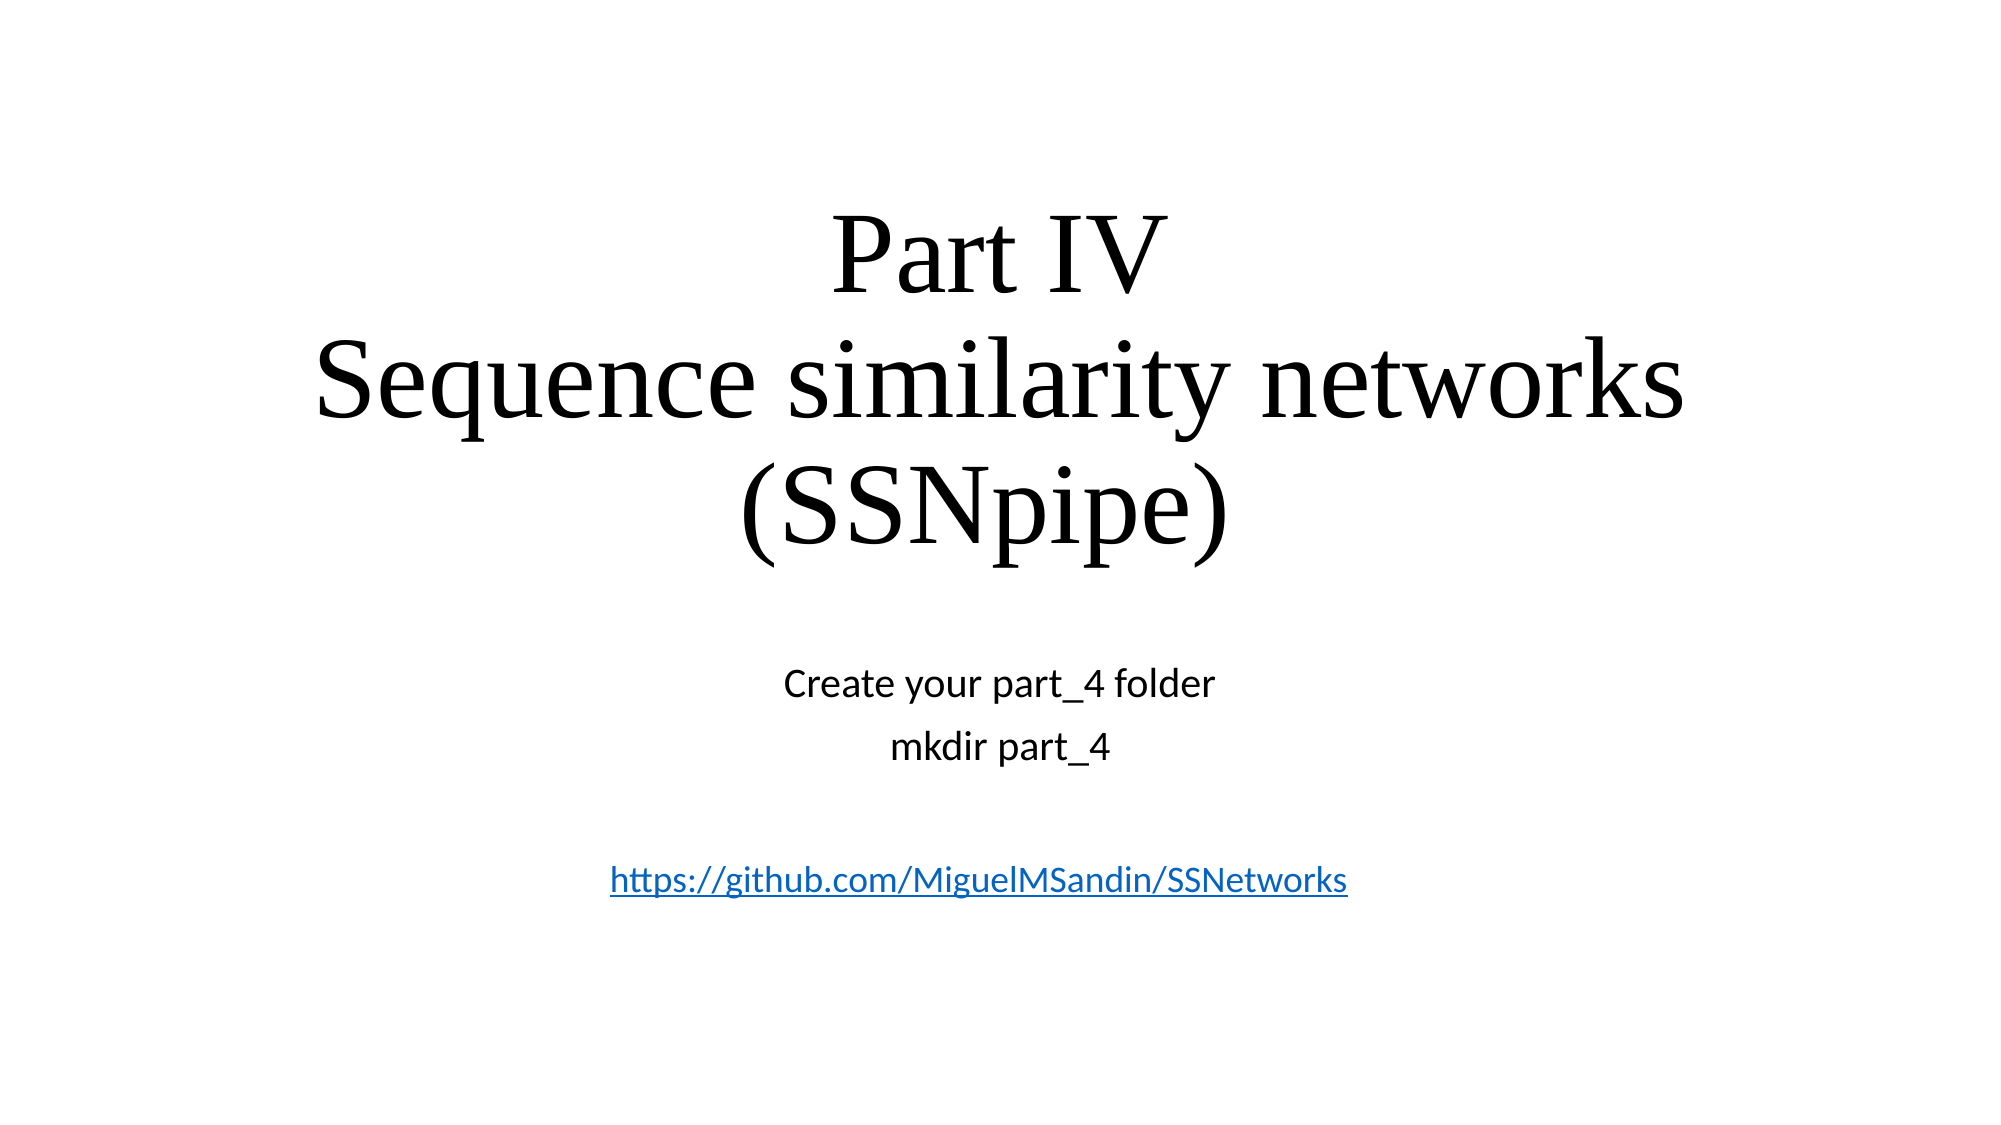

# Part IV Sequence similarity networks (SSNpipe)
Create your part_4 folder
mkdir part_4

https://github.com/MiguelMSandin/SSNetworks